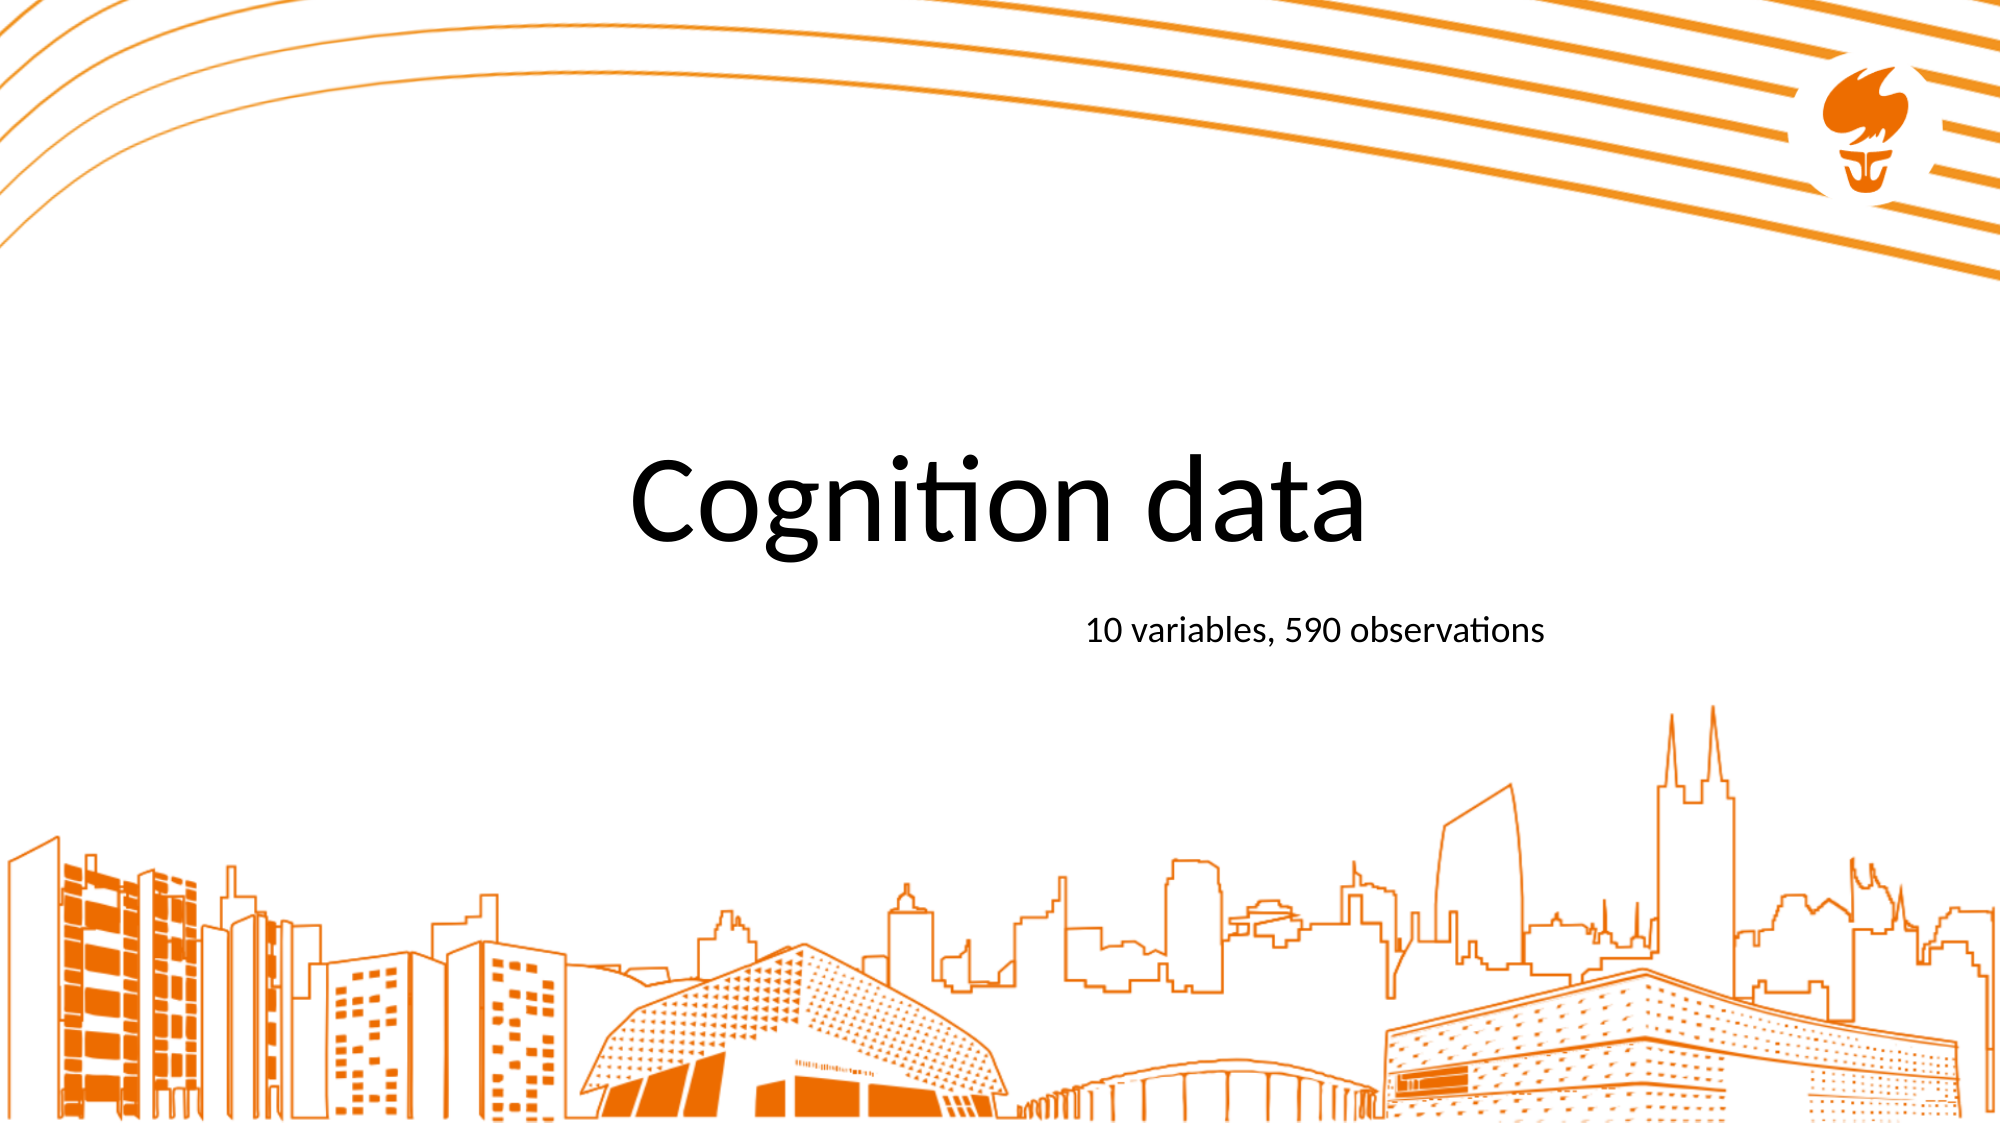

# Cognition data
10 variables, 590 observations